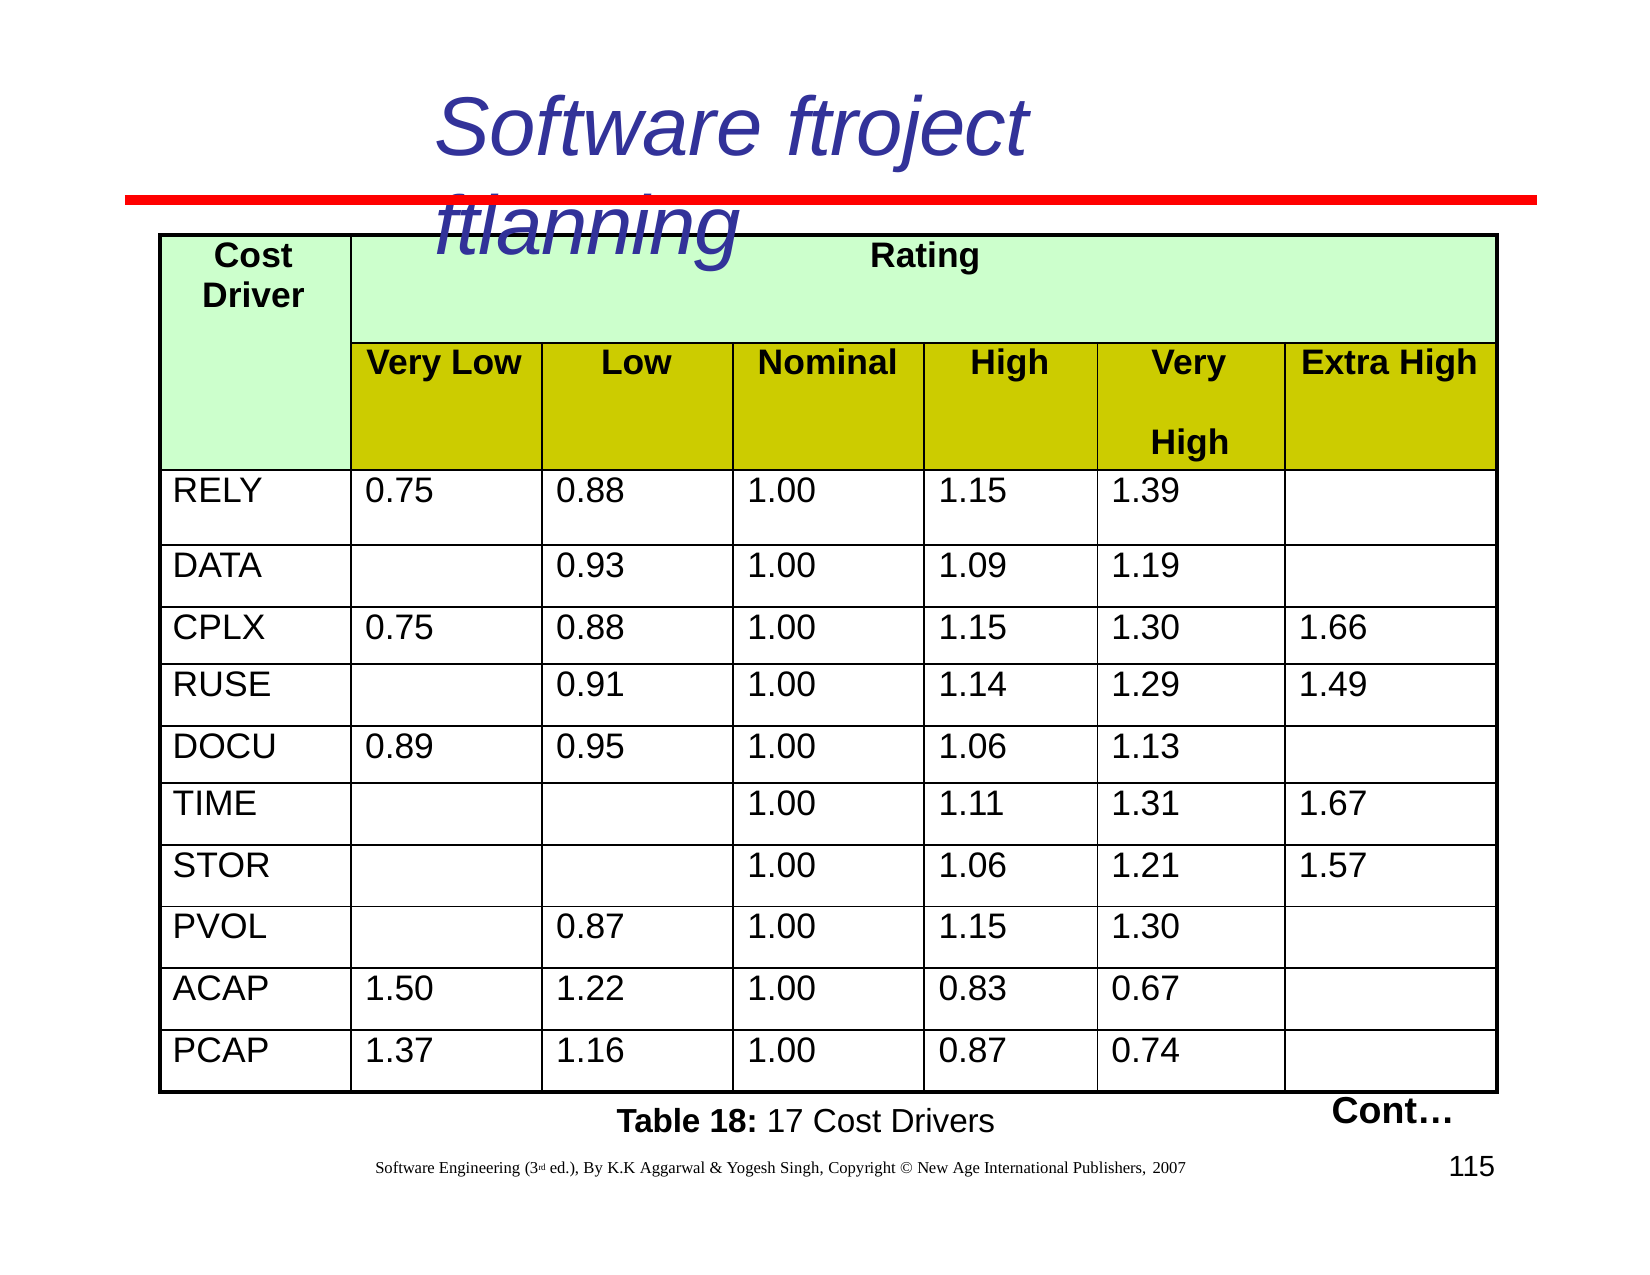

# Software ftroject ftlanning

| Cost Driver | Rating |  |  |  |  |  |
| --- | --- | --- | --- | --- | --- | --- |
|  | Very Low | Low | Nominal | High | Very High | Extra High |
| RELY | 0.75 | 0.88 | 1.00 | 1.15 | 1.39 |  |
| DATA |  | 0.93 | 1.00 | 1.09 | 1.19 |  |
| CPLX | 0.75 | 0.88 | 1.00 | 1.15 | 1.30 | 1.66 |
| RUSE |  | 0.91 | 1.00 | 1.14 | 1.29 | 1.49 |
| DOCU | 0.89 | 0.95 | 1.00 | 1.06 | 1.13 |  |
| TIME |  |  | 1.00 | 1.11 | 1.31 | 1.67 |
| STOR |  |  | 1.00 | 1.06 | 1.21 | 1.57 |
| PVOL |  | 0.87 | 1.00 | 1.15 | 1.30 |  |
| ACAP | 1.50 | 1.22 | 1.00 | 0.83 | 0.67 |  |
| PCAP | 1.37 | 1.16 | 1.00 | 0.87 | 0.74 |  |
Cont…
Table 18: 17 Cost Drivers
115
Software Engineering (3rd  ed.), By K.K Aggarwal & Yogesh Singh, Copyright © New Age International Publishers, 2007